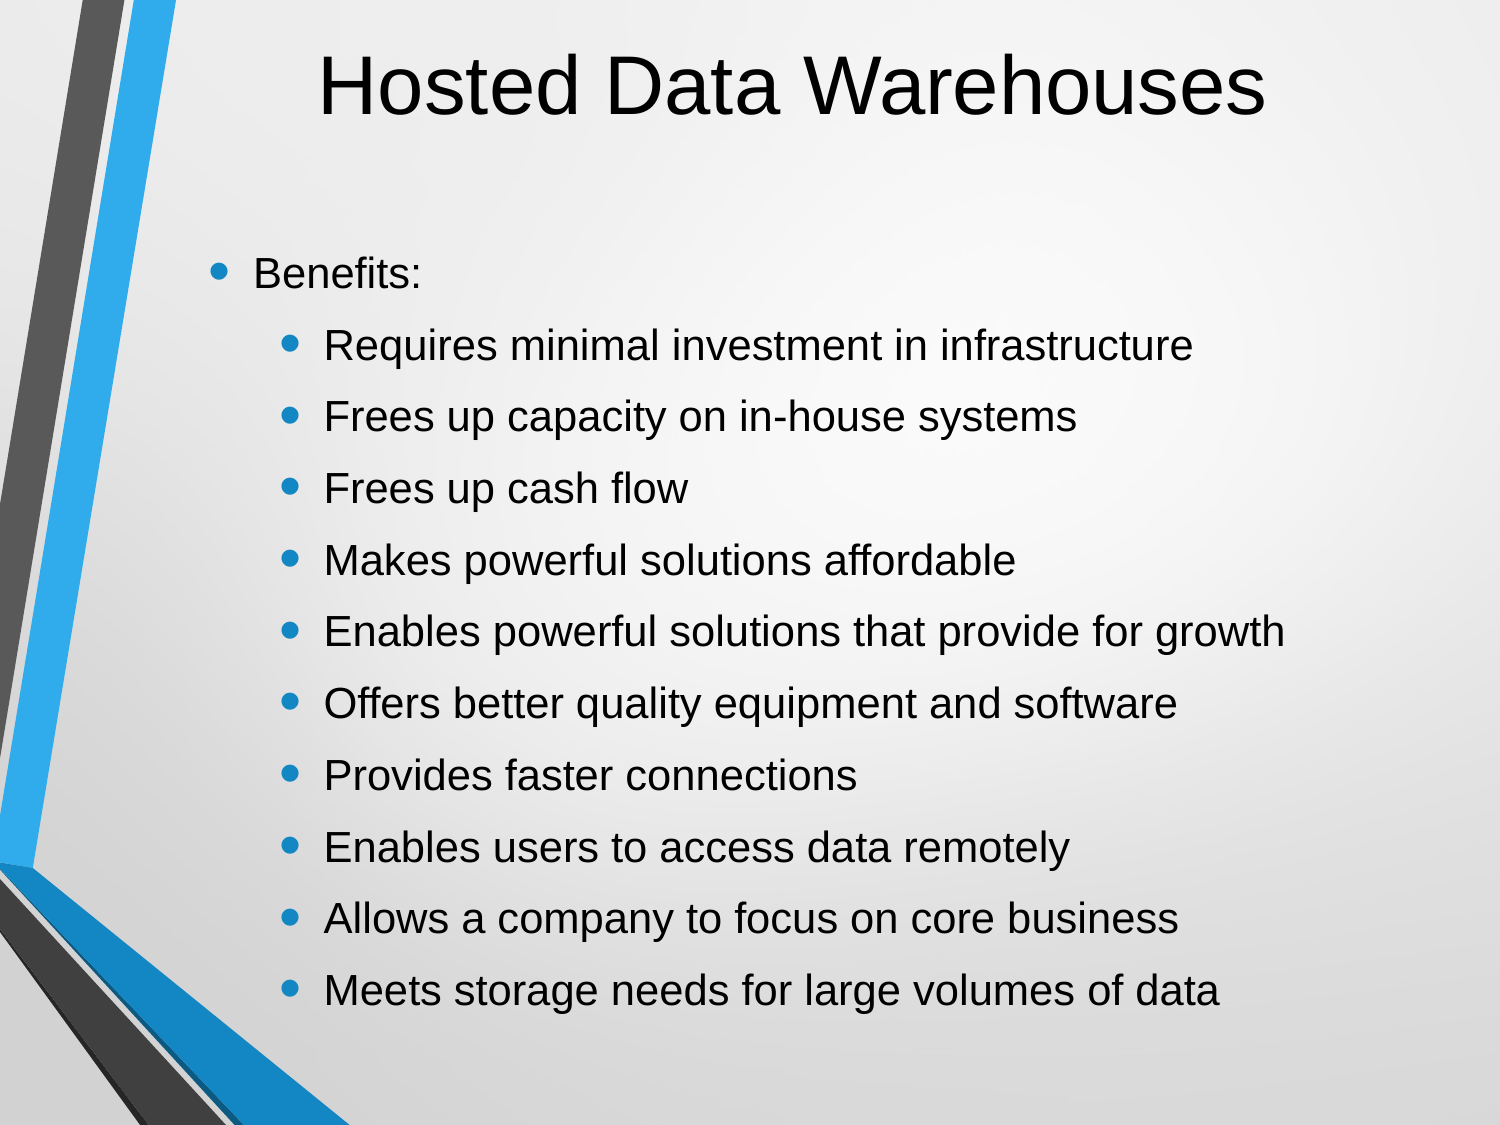

# Hosted Data Warehouses
Benefits:
Requires minimal investment in infrastructure
Frees up capacity on in-house systems
Frees up cash flow
Makes powerful solutions affordable
Enables powerful solutions that provide for growth
Offers better quality equipment and software
Provides faster connections
Enables users to access data remotely
Allows a company to focus on core business
Meets storage needs for large volumes of data